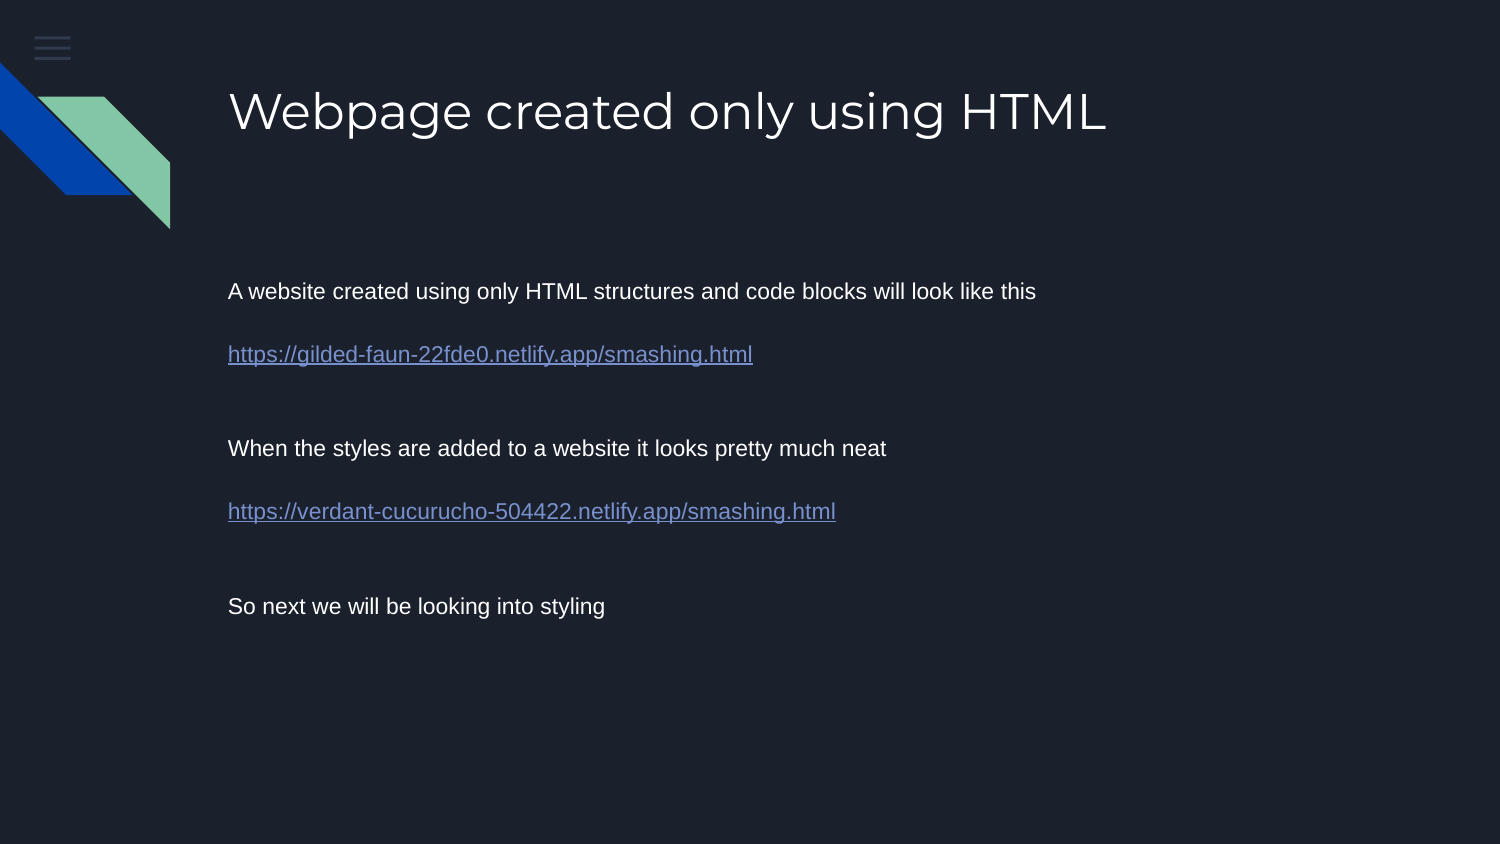

# Webpage created only using HTML
A website created using only HTML structures and code blocks will look like this
https://gilded-faun-22fde0.netlify.app/smashing.html

When the styles are added to a website it looks pretty much neat
https://verdant-cucurucho-504422.netlify.app/smashing.html

So next we will be looking into styling